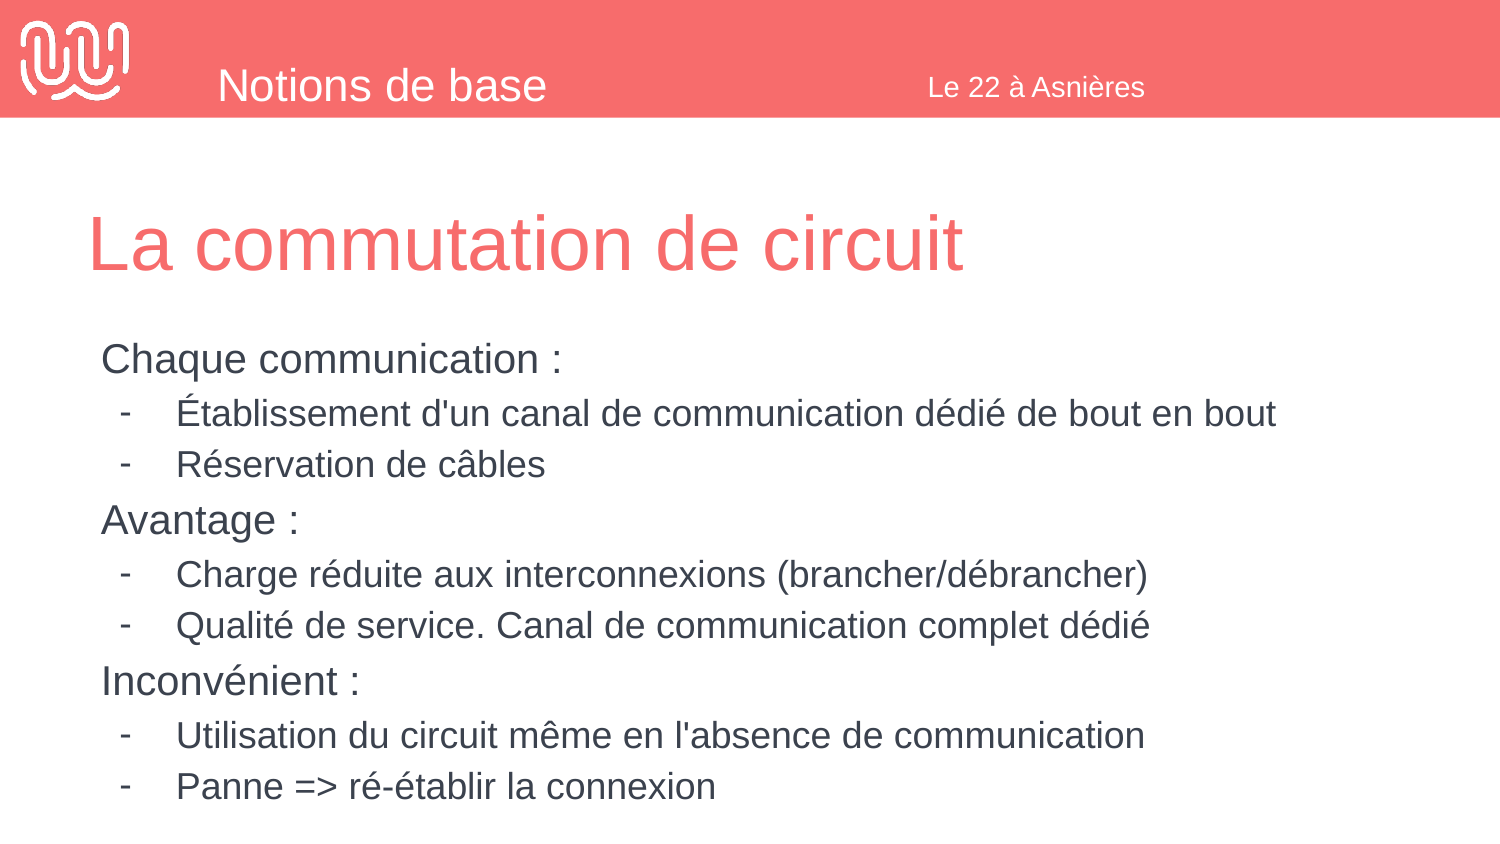

Notions de base
Le 22 à Asnières
La commutation de circuit
Chaque communication :
Établissement d'un canal de communication dédié de bout en bout
Réservation de câbles
Avantage :
Charge réduite aux interconnexions (brancher/débrancher)
Qualité de service. Canal de communication complet dédié
Inconvénient :
Utilisation du circuit même en l'absence de communication
Panne => ré-établir la connexion